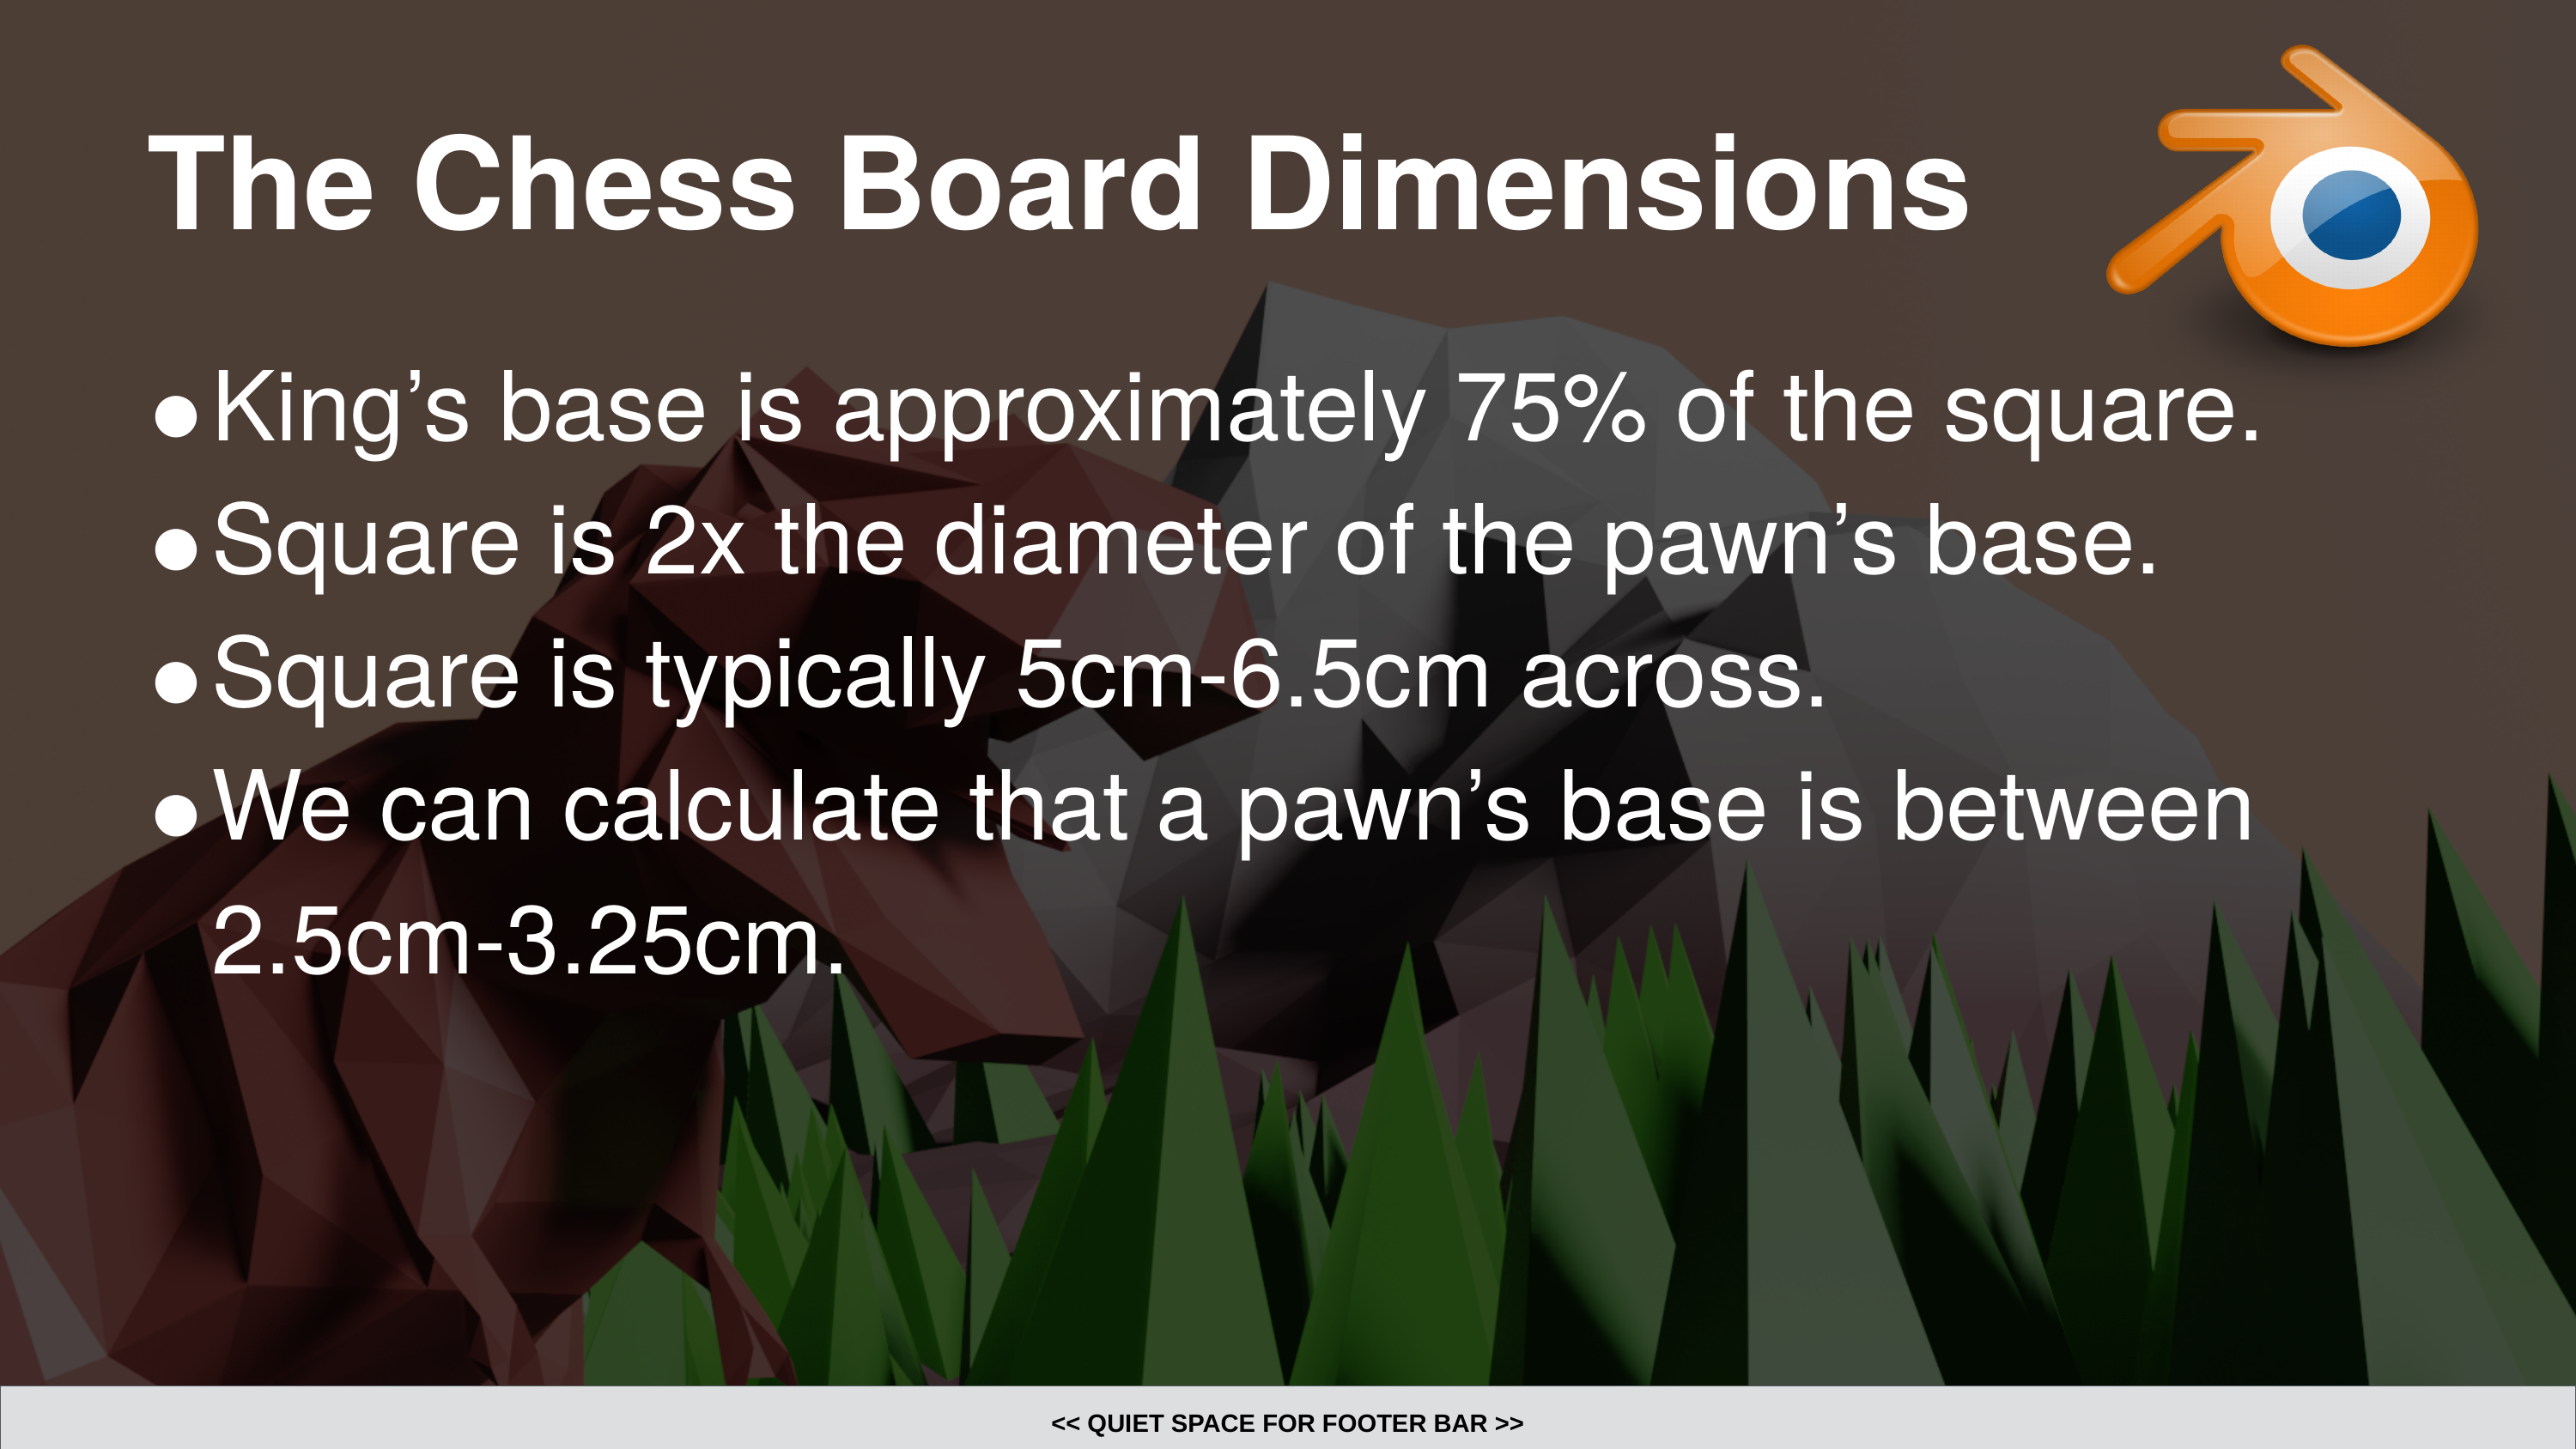

# The Chess Board Dimensions

King’s base is approximately 75% of the square.
Square is 2x the diameter of the pawn’s base.
Square is typically 5cm-6.5cm across.
We can calculate that a pawn’s base is between 2.5cm-3.25cm.